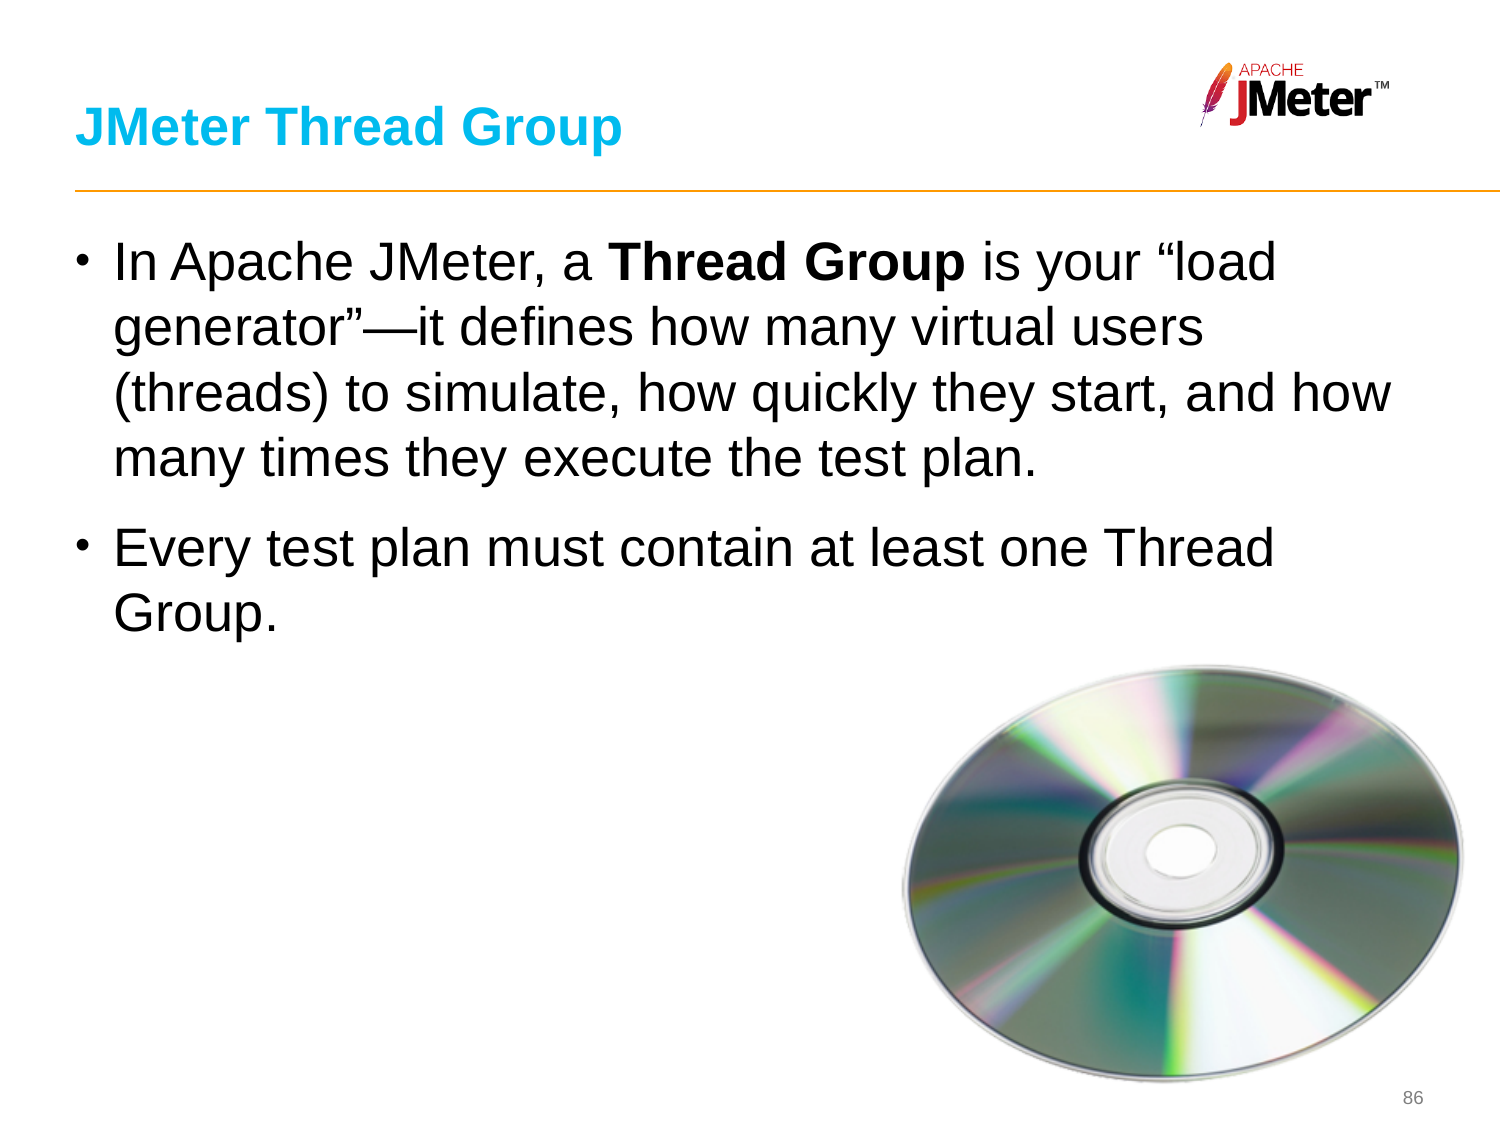

# JMeter Thread Group
In Apache JMeter, a Thread Group is your “load generator”—it defines how many virtual users (threads) to simulate, how quickly they start, and how many times they execute the test plan.
Every test plan must contain at least one Thread Group.